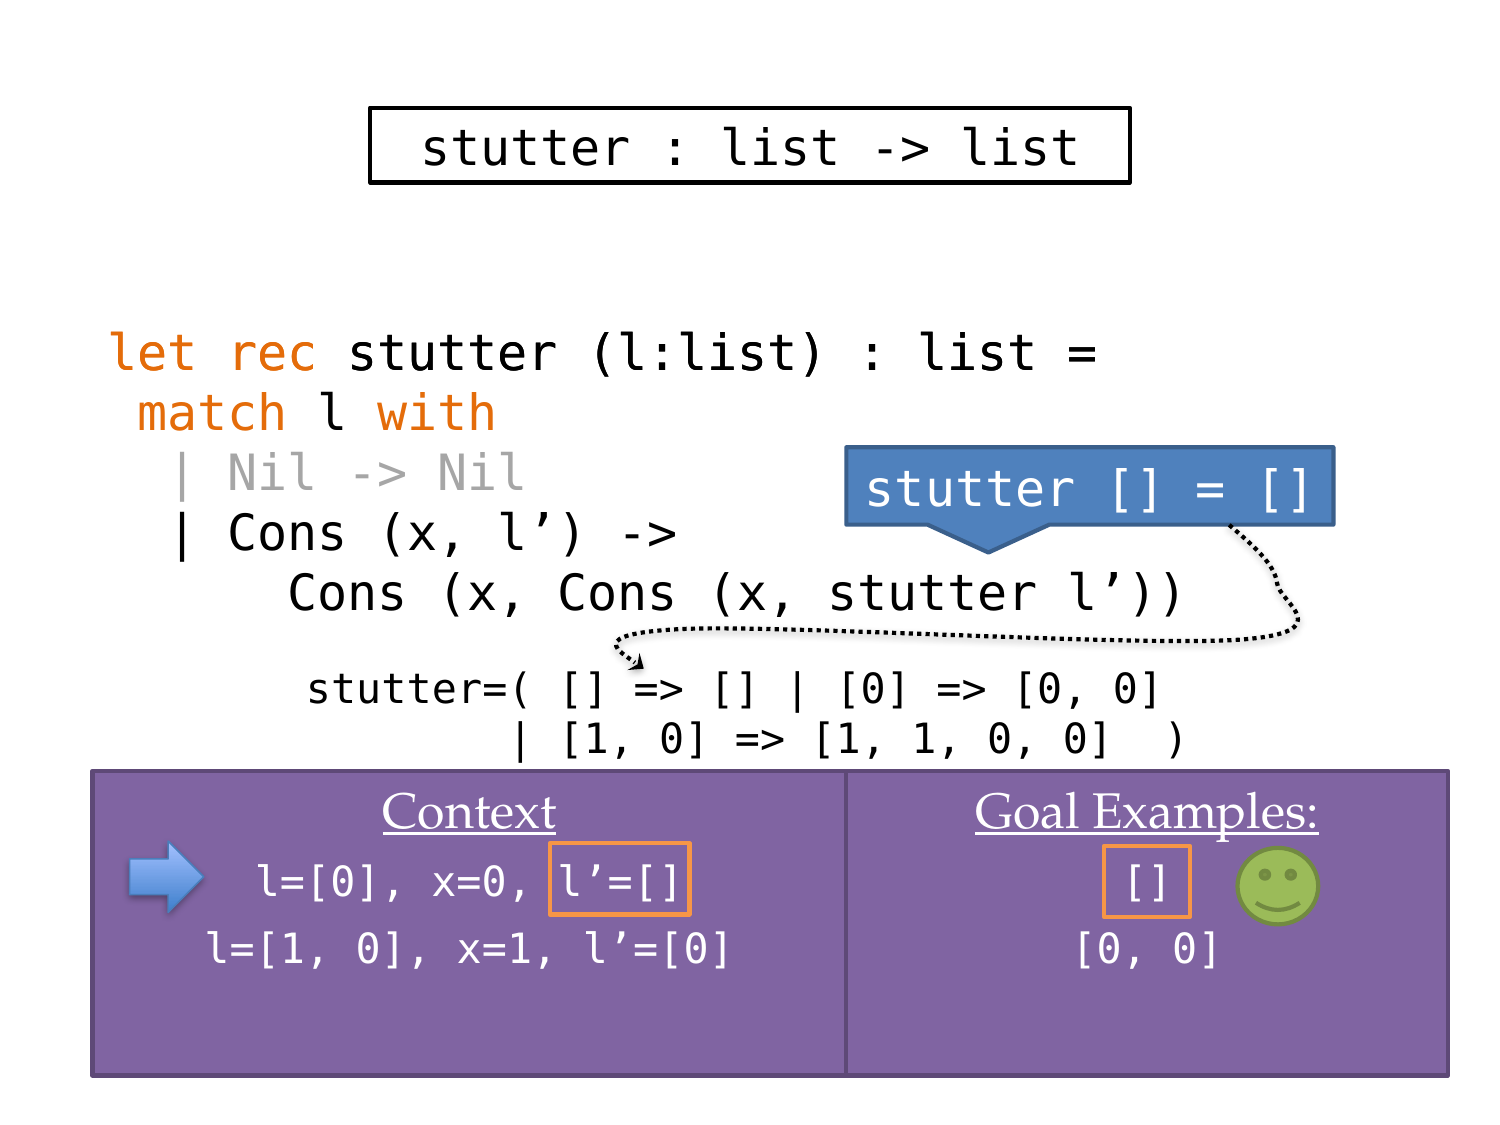

stutter : list -> list
let rec stutter (l:list) : list =

let rec stutter (l:list) : list =
 match l with
  | Nil -> Nil
  | Cons (x, l’) ->
      Cons (x, Cons (x, stutter l’))
stutter [] = []

stutter=( [] => [] | [0] => [0, 0]
        | [1, 0] => [1, 1, 0, 0]  )
Context
l=[0], x=0, l’=[]
l=[1, 0], x=1, l’=[0]
Goal Examples:
[]
[0, 0]